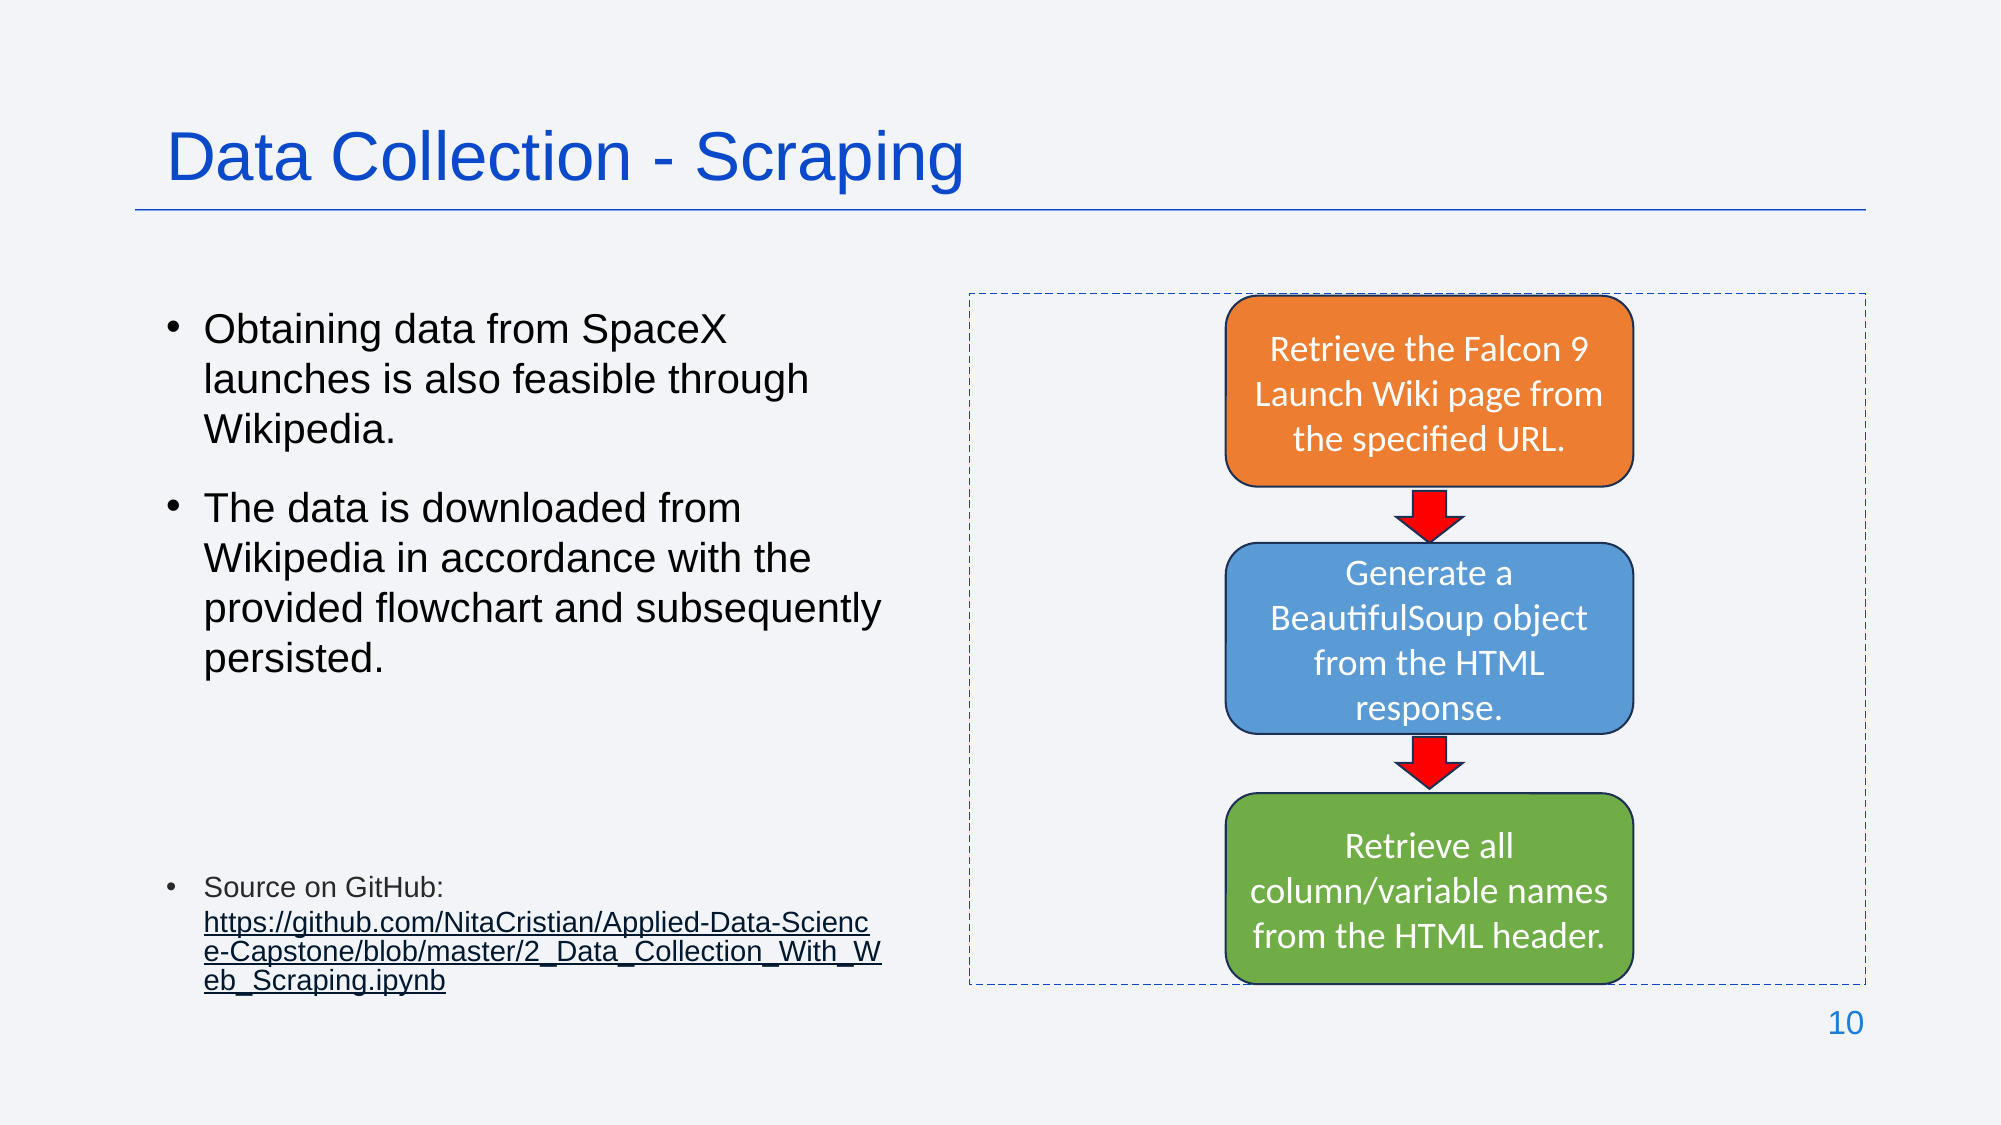

Data Collection - Scraping
Obtaining data from SpaceX launches is also feasible through Wikipedia.
The data is downloaded from Wikipedia in accordance with the provided flowchart and subsequently persisted.

Source on GitHub: https://github.com/NitaCristian/Applied-Data-Science-Capstone/blob/master/2_Data_Collection_With_Web_Scraping.ipynb

Retrieve the Falcon 9 Launch Wiki page from the specified URL.

Generate a BeautifulSoup object from the HTML response.

Retrieve all column/variable names from the HTML header.
10